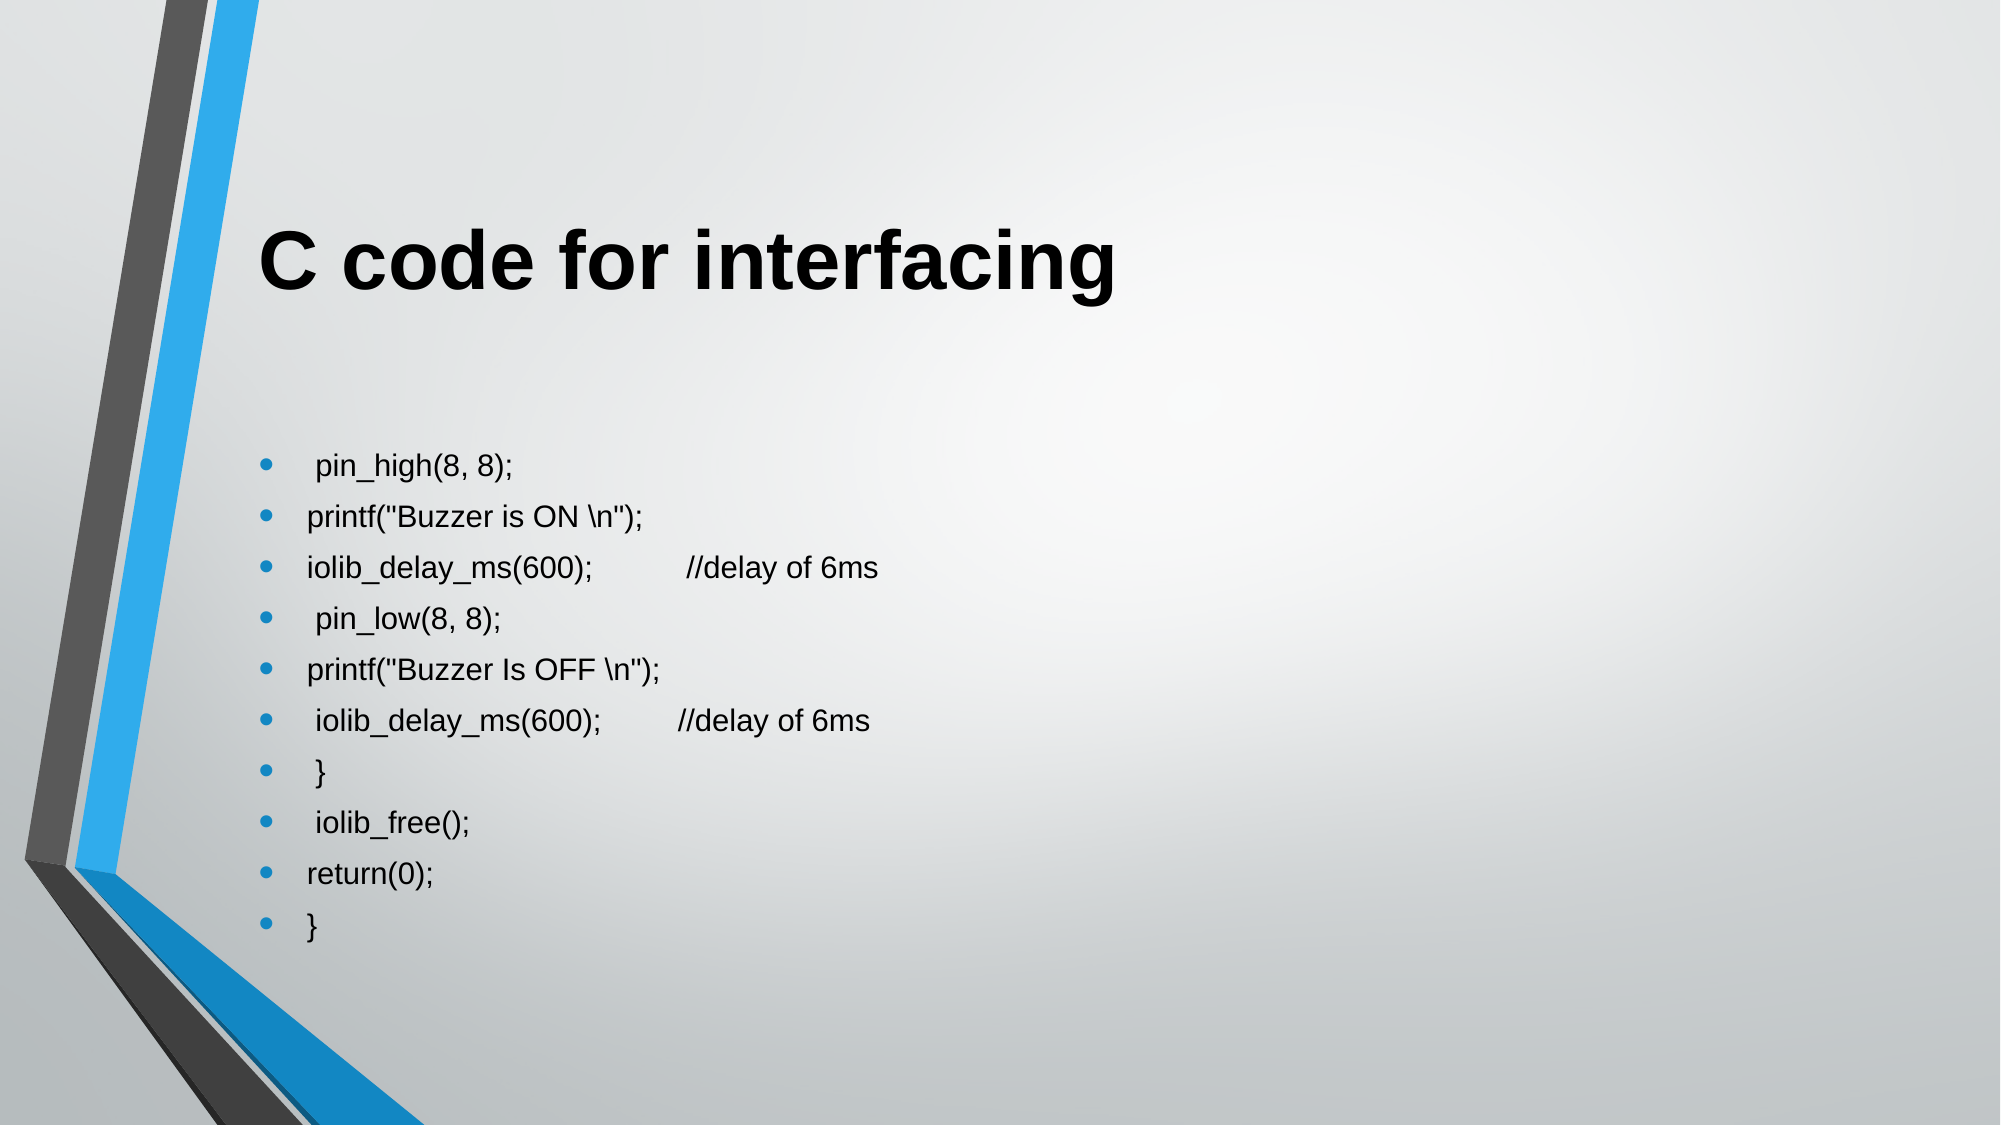

# C code for interfacing
 pin_high(8, 8);
printf("Buzzer is ON \n");
iolib_delay_ms(600);           //delay of 6ms
 pin_low(8, 8);
printf("Buzzer Is OFF \n");
 iolib_delay_ms(600);         //delay of 6ms
 }
 iolib_free();
return(0);
}